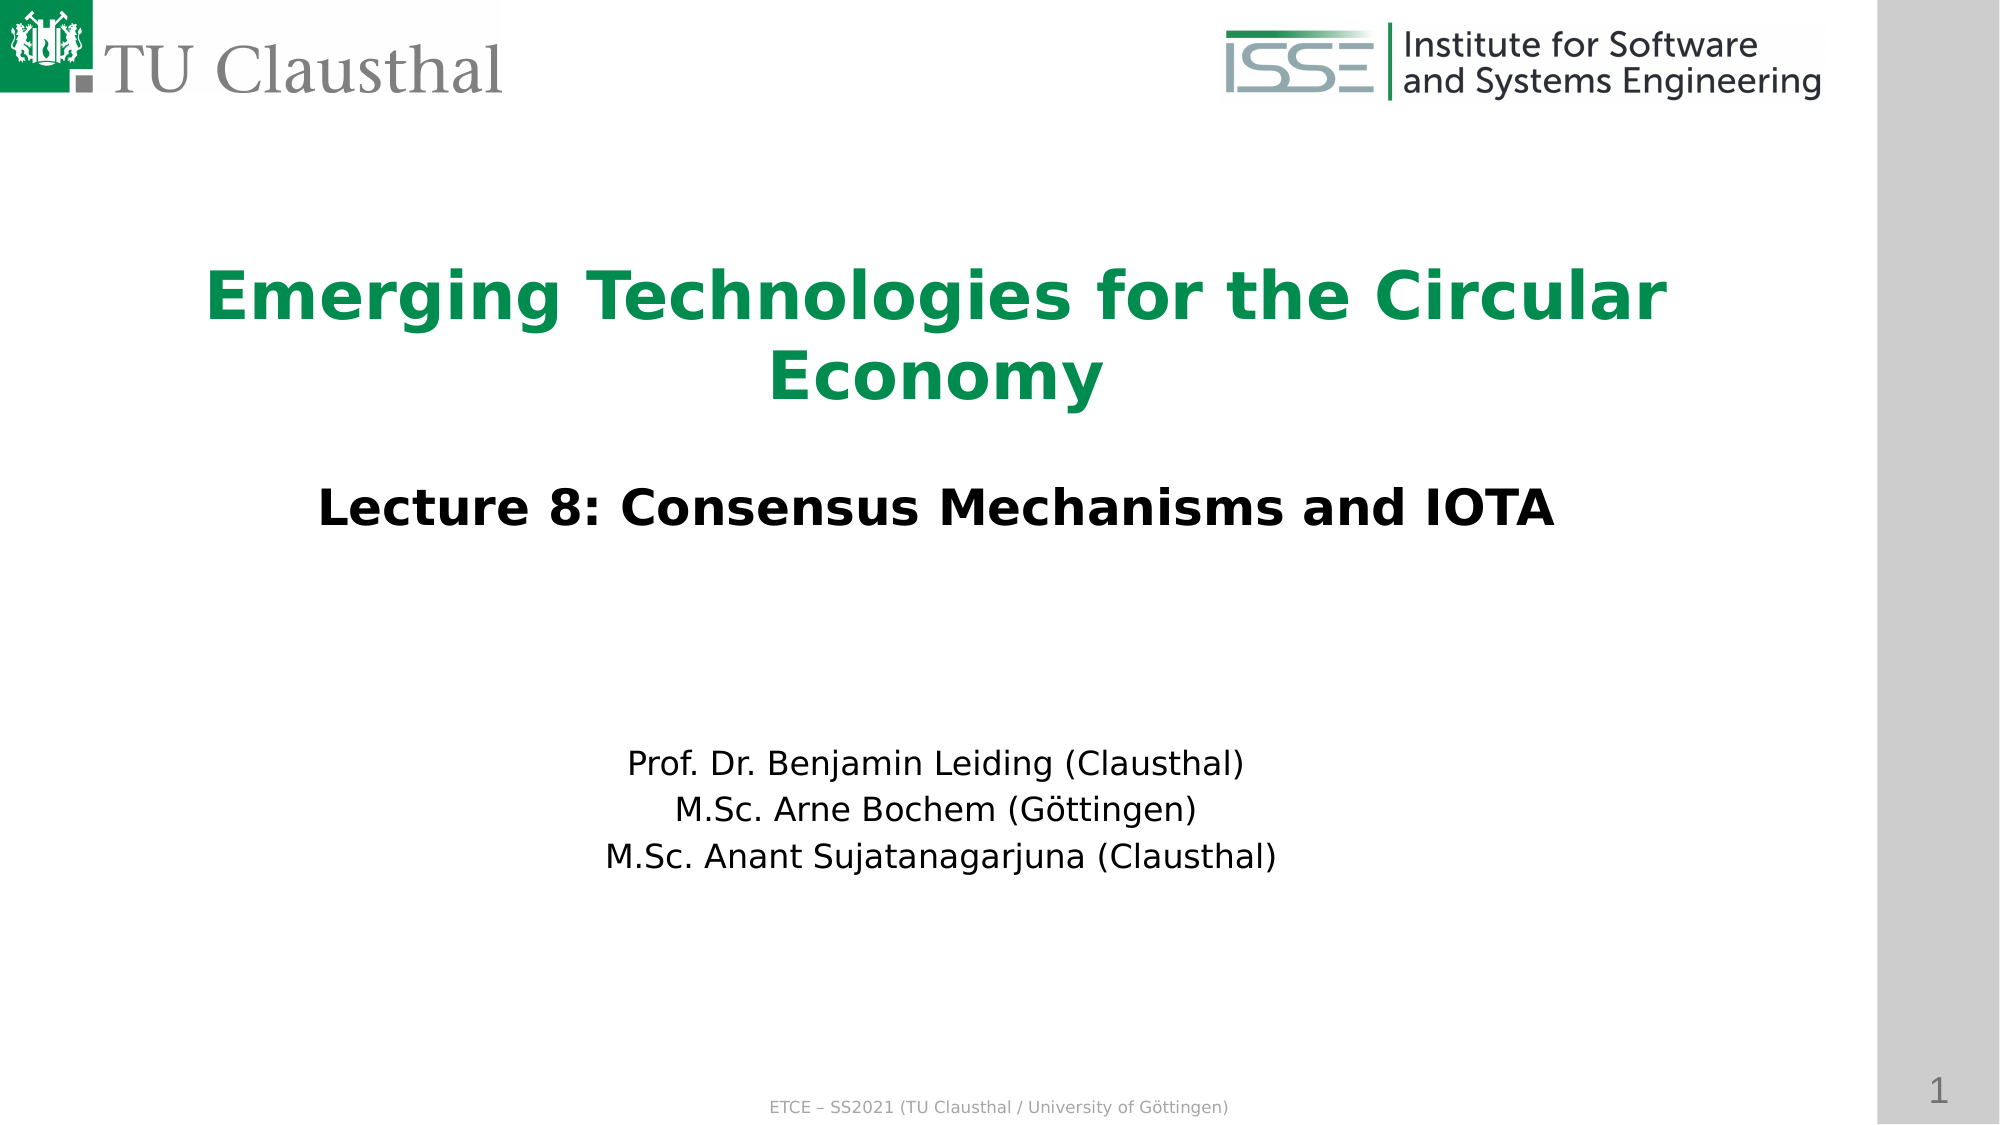

Emerging Technologies for the Circular Economy
Lecture 8: Consensus Mechanisms and IOTA

Prof. Dr. Benjamin Leiding (Clausthal)
M.Sc. Arne Bochem (Göttingen)
 M.Sc. Anant Sujatanagarjuna (Clausthal)
ETCE – SS2021 (TU Clausthal / University of Göttingen)